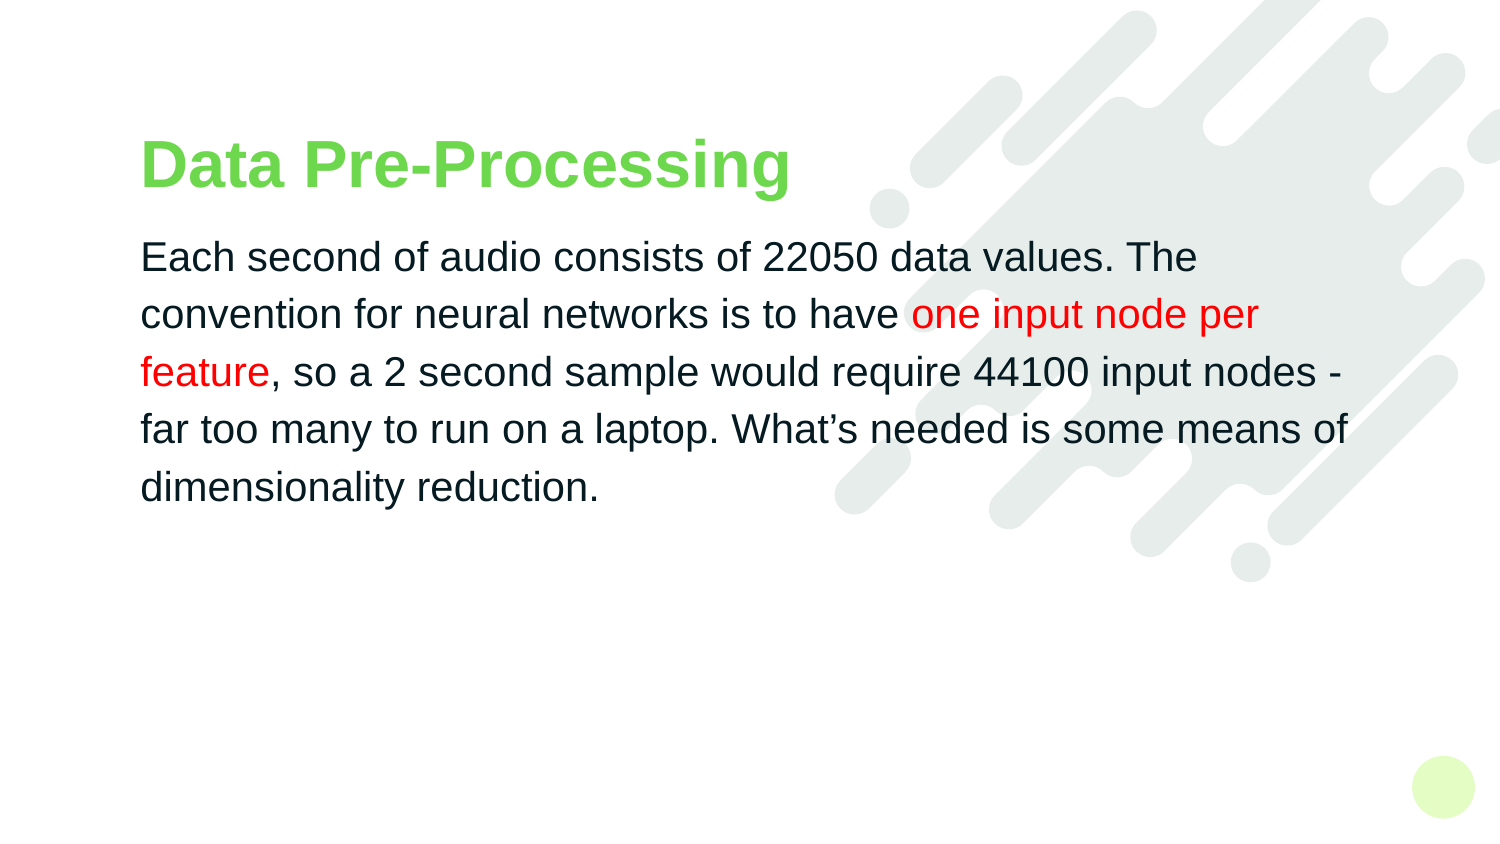

# Data Pre-Processing
Each second of audio consists of 22050 data values. The convention for neural networks is to have one input node per feature, so a 2 second sample would require 44100 input nodes - far too many to run on a laptop. What’s needed is some means of dimensionality reduction.